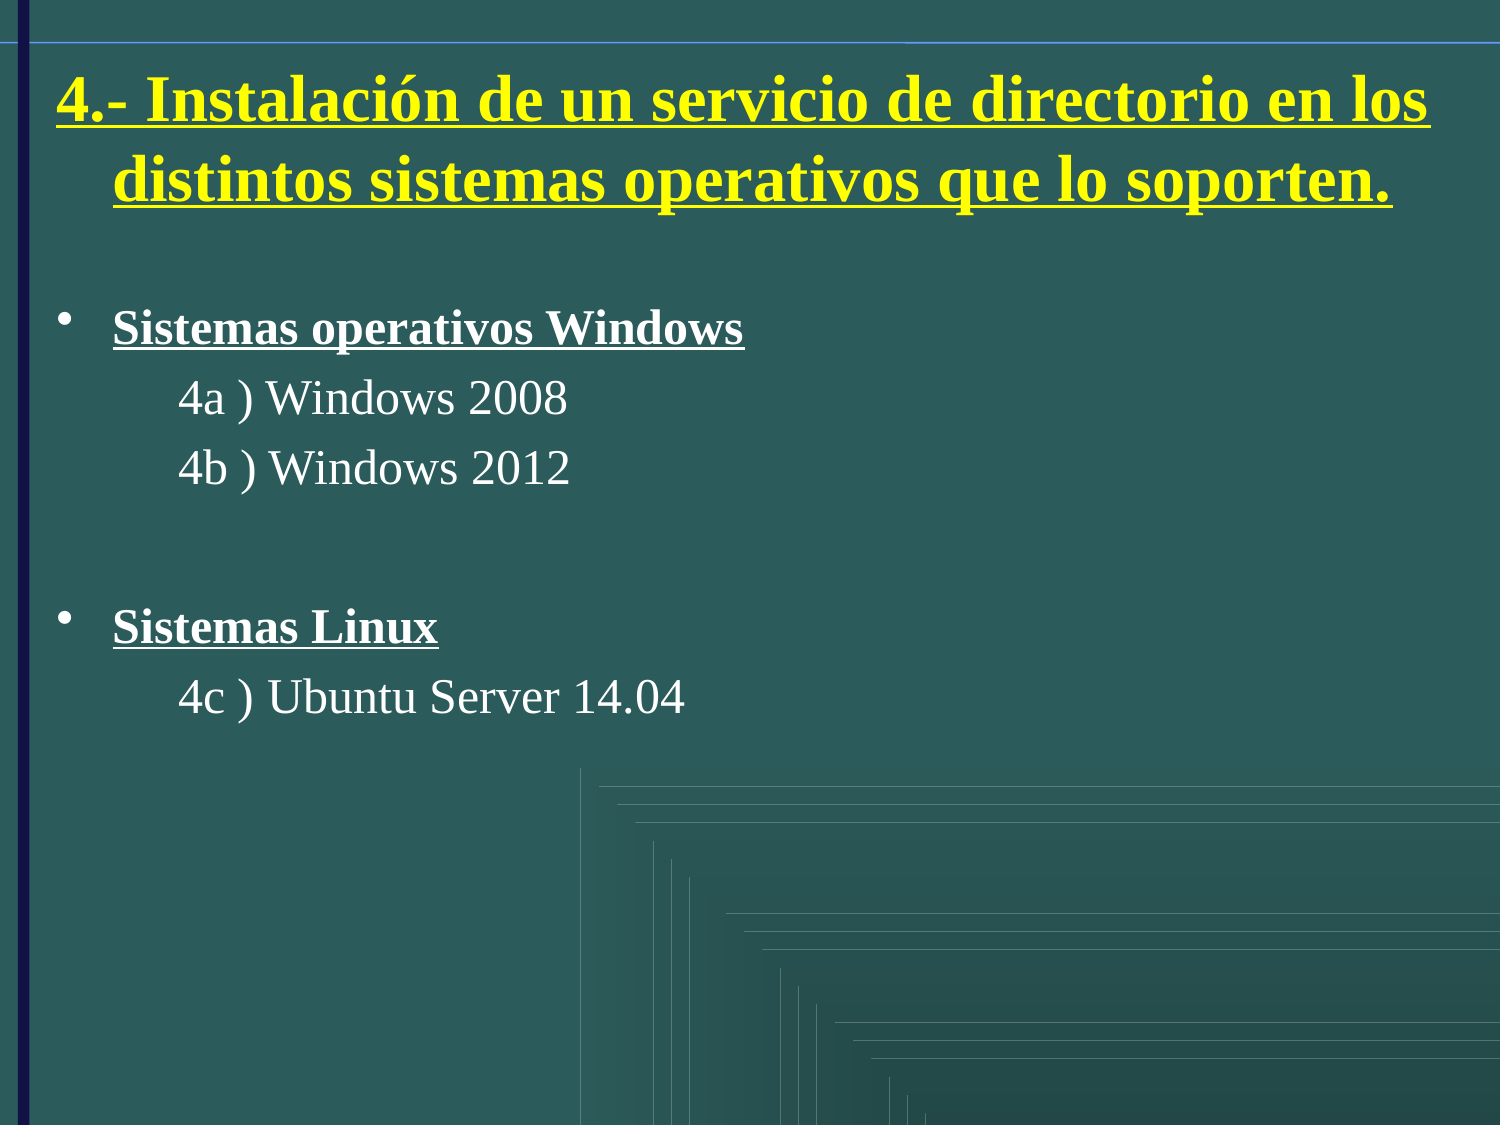

4.- Instalación de un servicio de directorio en los distintos sistemas operativos que lo soporten.

Sistemas operativos Windows
	4a ) Windows 2008
	4b ) Windows 2012

Sistemas Linux
	4c ) Ubuntu Server 14.04